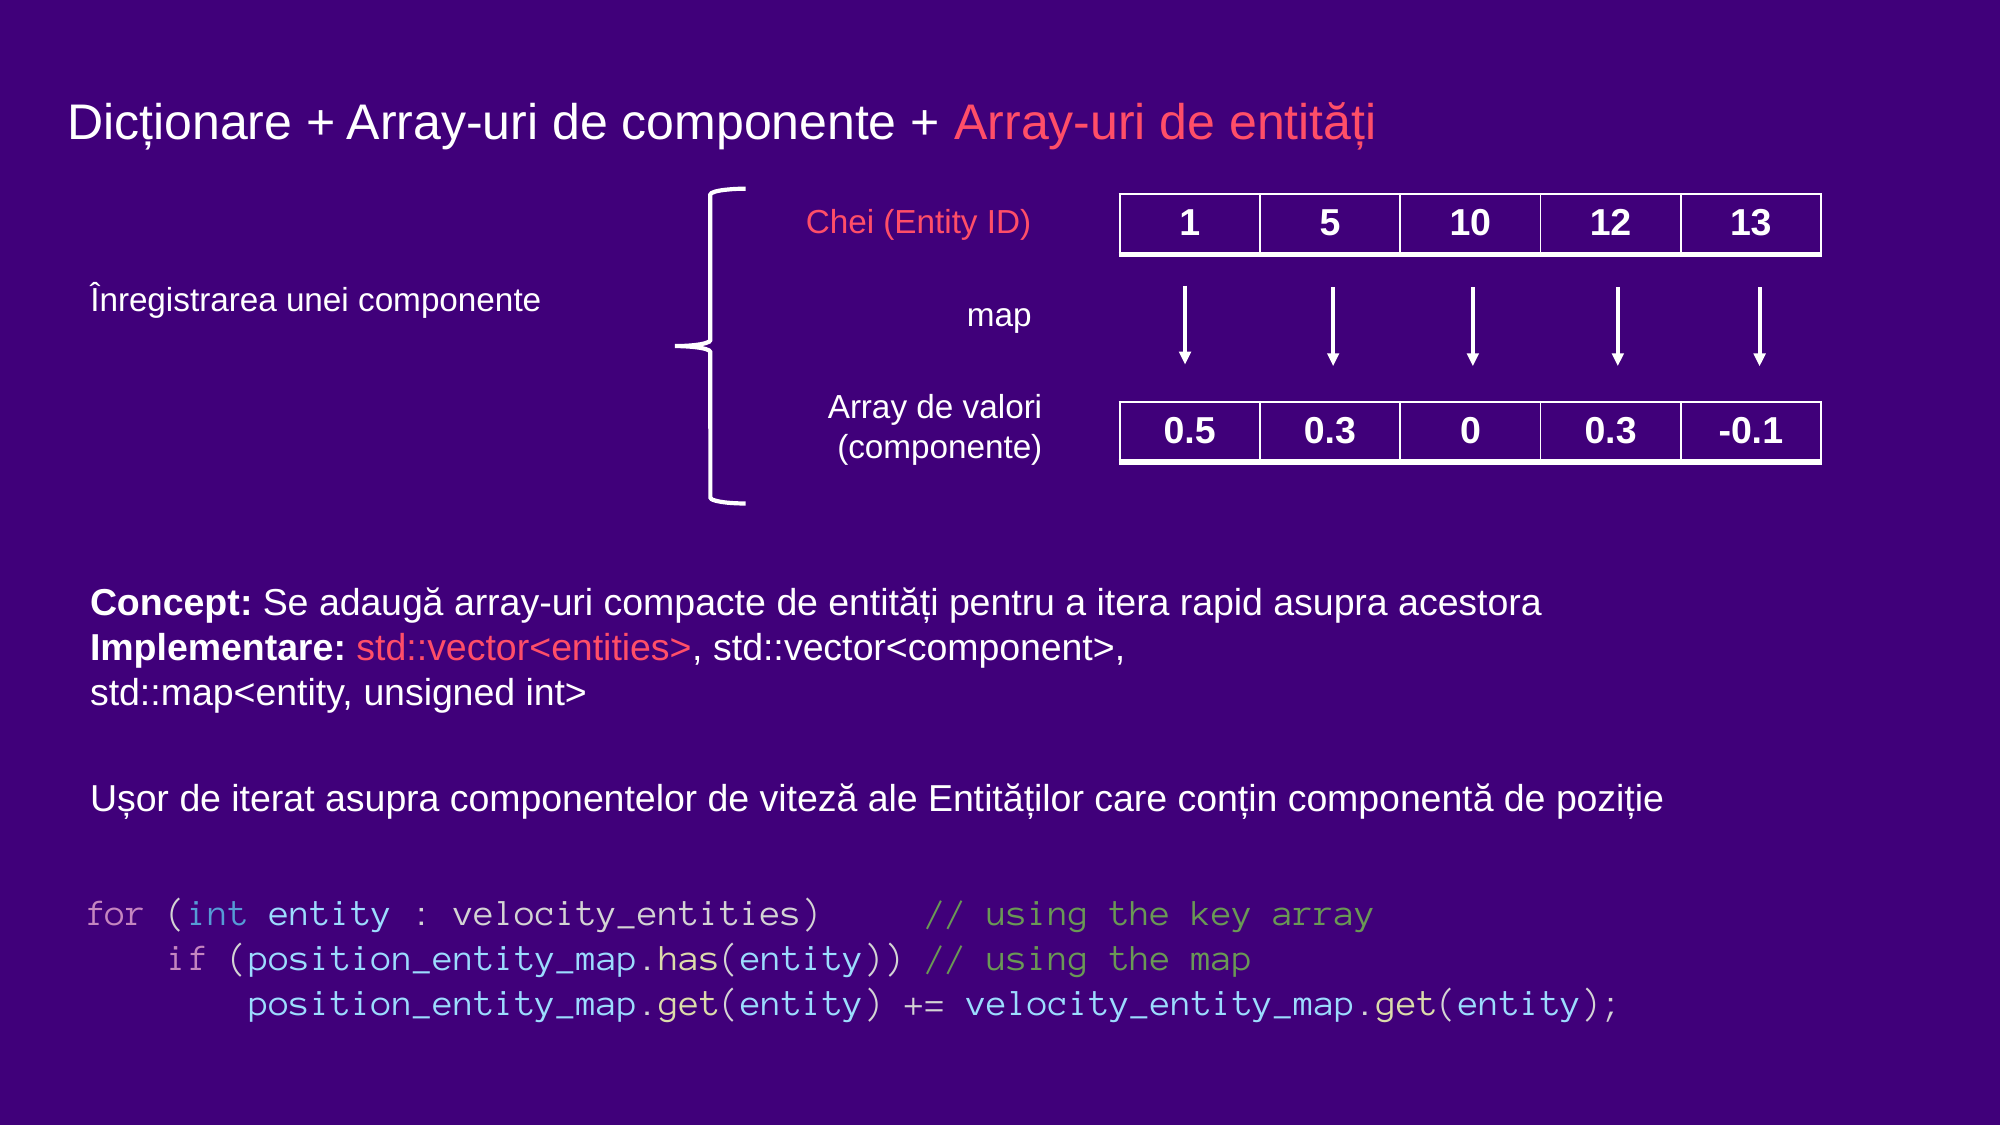

Dicționare + Array-uri de componente + Array-uri de entități

Chei (Entity ID)
| 1 | 5 | 10 | 12 | 13 |
| --- | --- | --- | --- | --- |
Înregistrarea unei componente
map
Array de valori (componente)
| 0.5 | 0.3 | 0 | 0.3 | -0.1 |
| --- | --- | --- | --- | --- |
Concept: Se adaugă array-uri compacte de entități pentru a itera rapid asupra acestora
Implementare: std::vector<entities>, std::vector<component>,
std::map<entity, unsigned int>
Ușor de iterat asupra componentelor de viteză ale Entităților care conțin componentă de poziție
    for (int entity : velocity_entities)     // using the key array
        if (position_entity_map.has(entity)) // using the map
            position_entity_map.get(entity) += velocity_entity_map.get(entity);